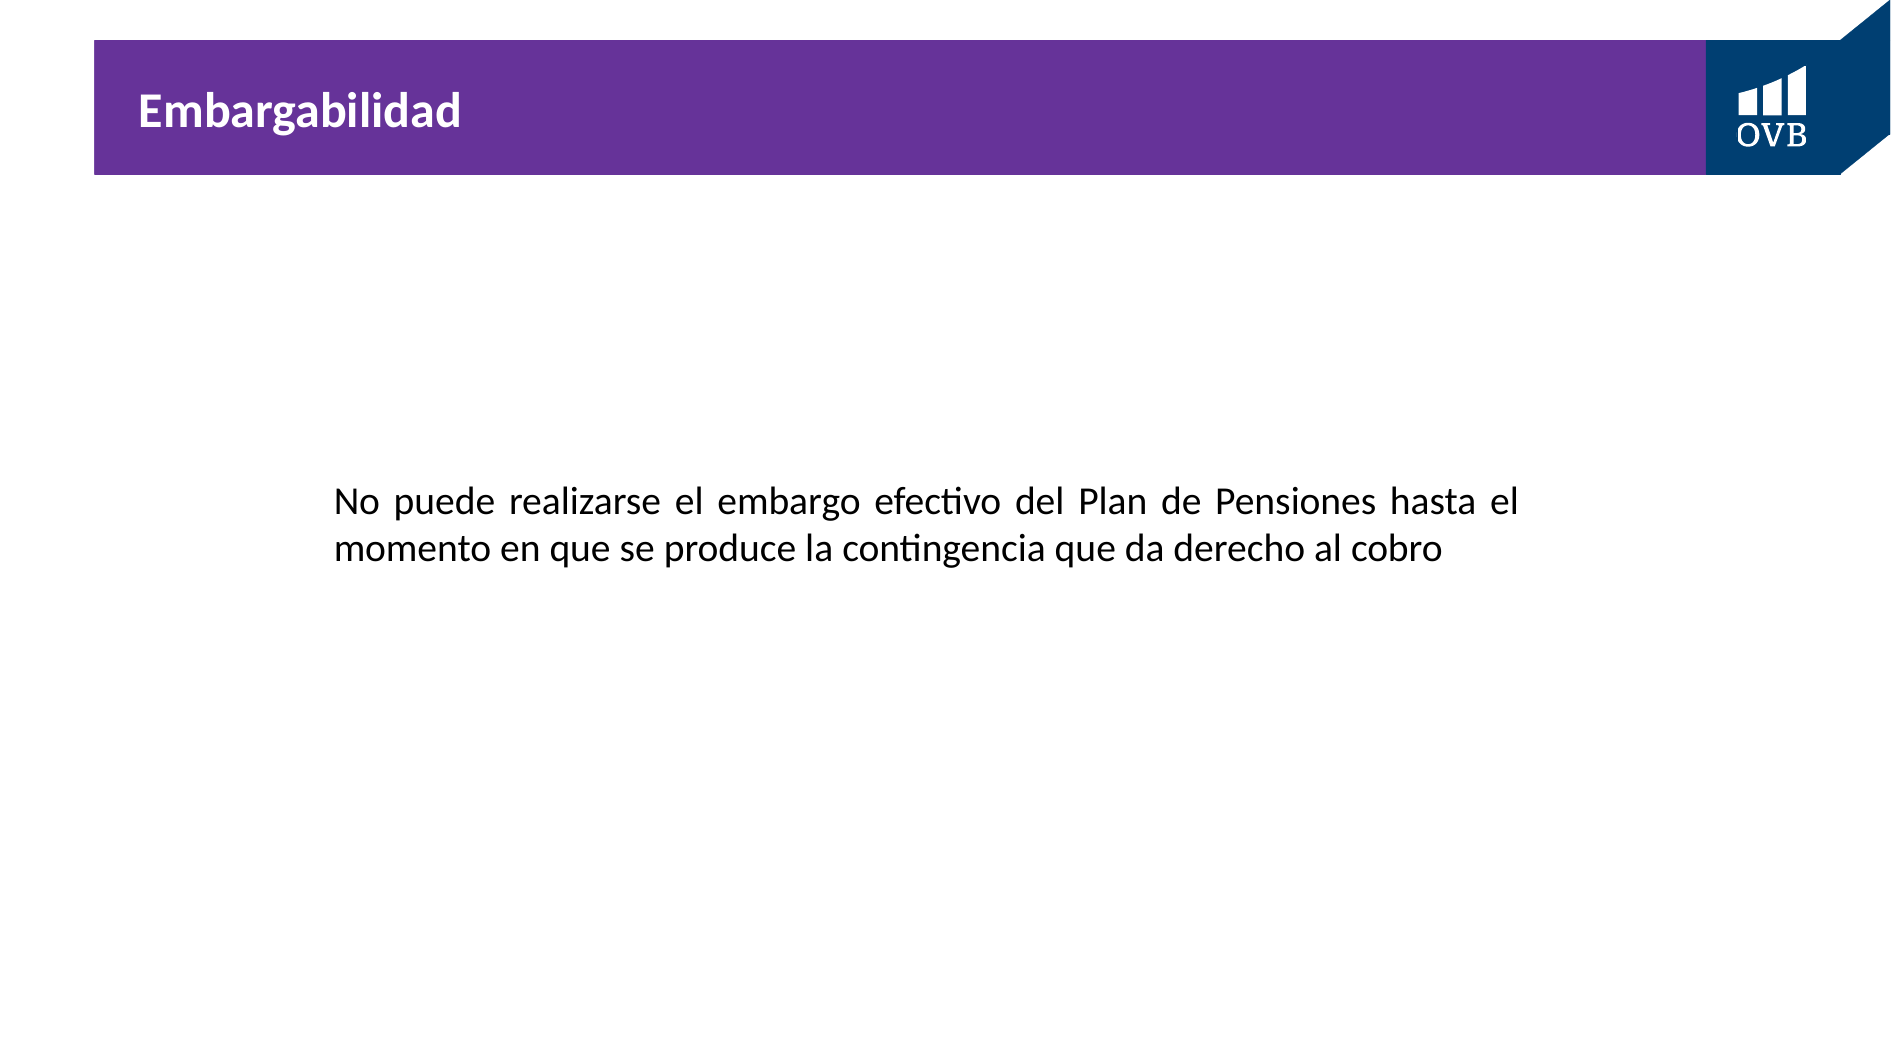

# Embargabilidad
No puede realizarse el embargo efectivo del Plan de Pensiones hasta el momento en que se produce la contingencia que da derecho al cobro